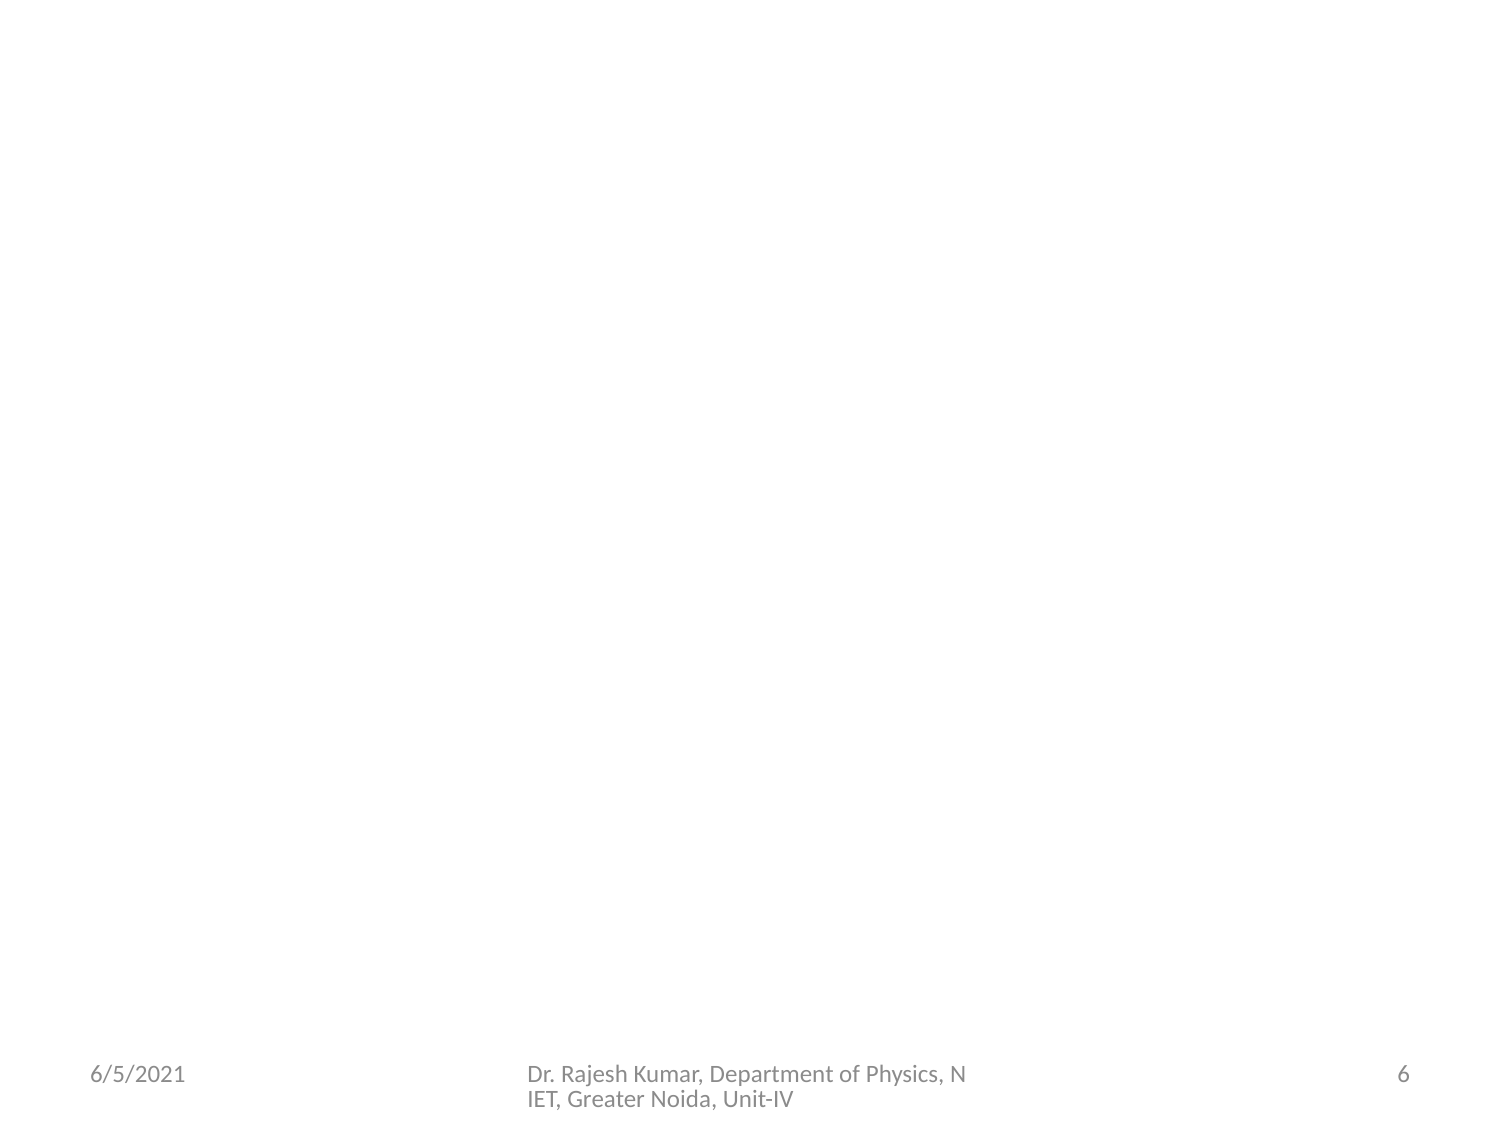

#

6/5/2021
Dr. Rajesh Kumar, Department of Physics, NIET, Greater Noida, Unit-IV
6